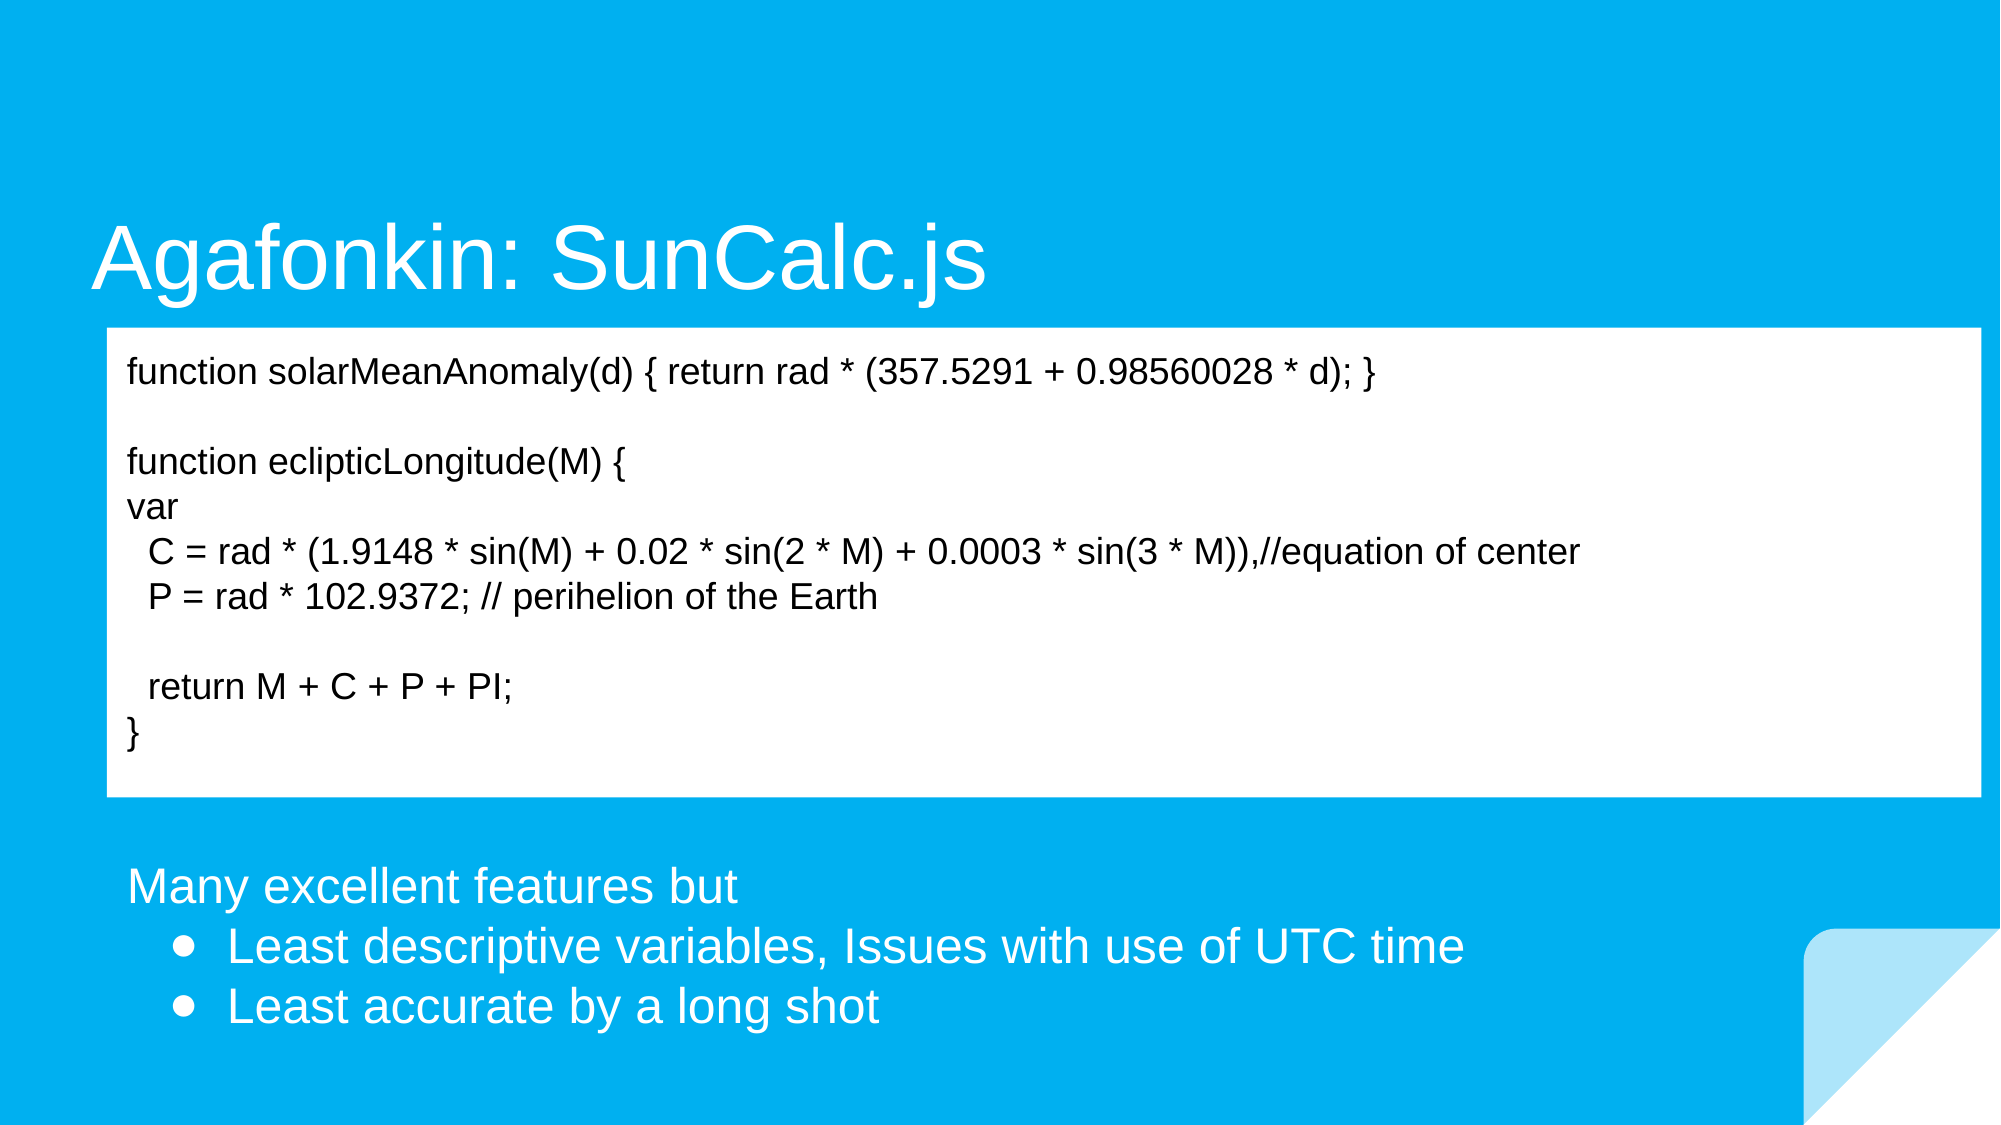

# Agafonkin: SunCalc.js
function solarMeanAnomaly(d) { return rad * (357.5291 + 0.98560028 * d); }

function eclipticLongitude(M) {
var
  C = rad * (1.9148 * sin(M) + 0.02 * sin(2 * M) + 0.0003 * sin(3 * M)),//equation of center
  P = rad * 102.9372; // perihelion of the Earth

  return M + C + P + PI;
}

Many excellent features but
Least descriptive variables, Issues with use of UTC time
Least accurate by a long shot